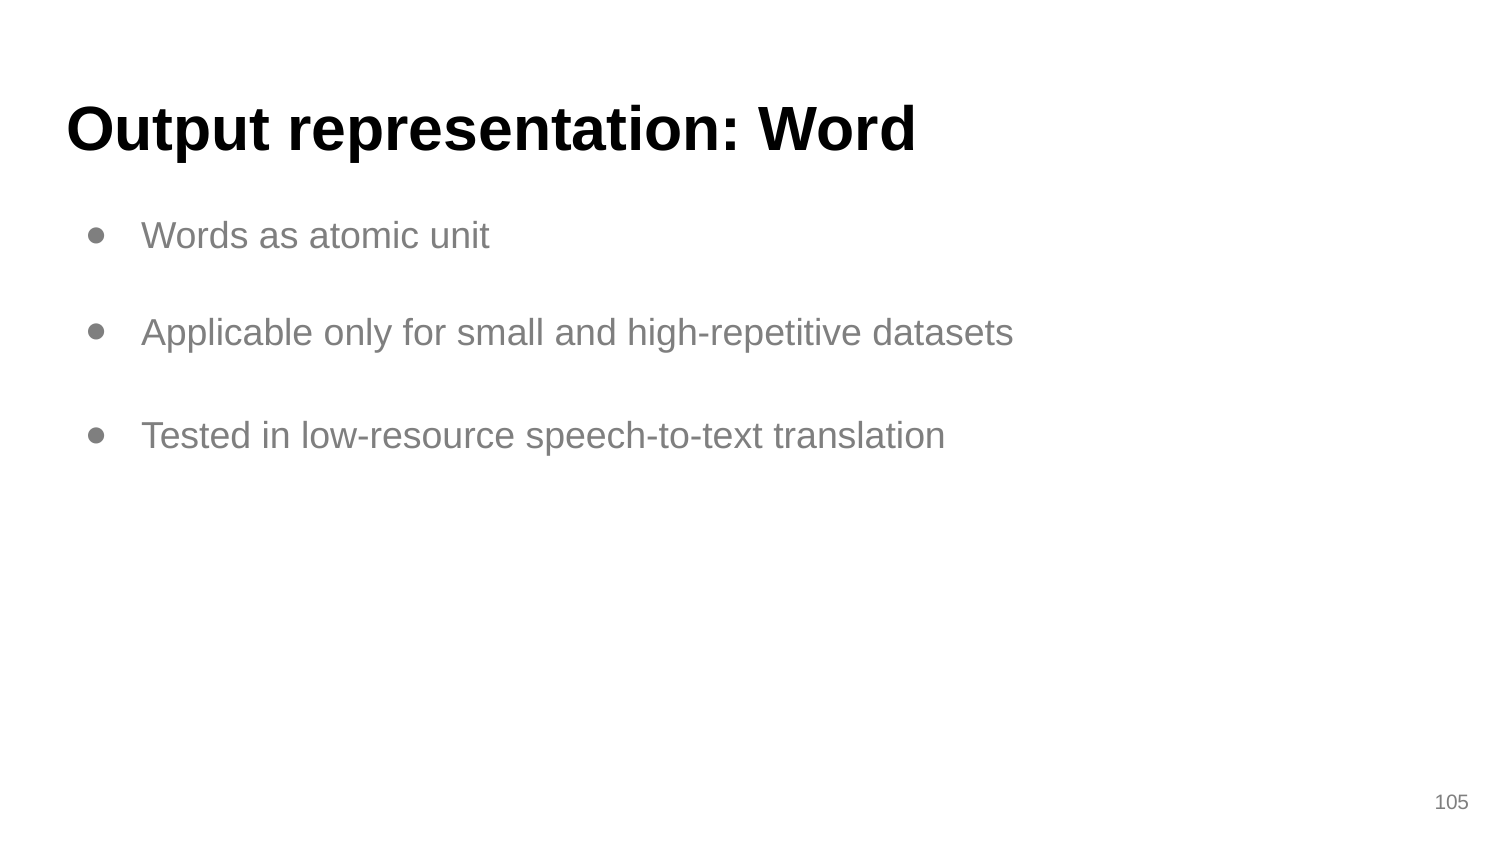

# Output representation: Word
Words as atomic unit
Applicable only for small and high-repetitive datasets
Tested in low-resource speech-to-text translation

decoder
105